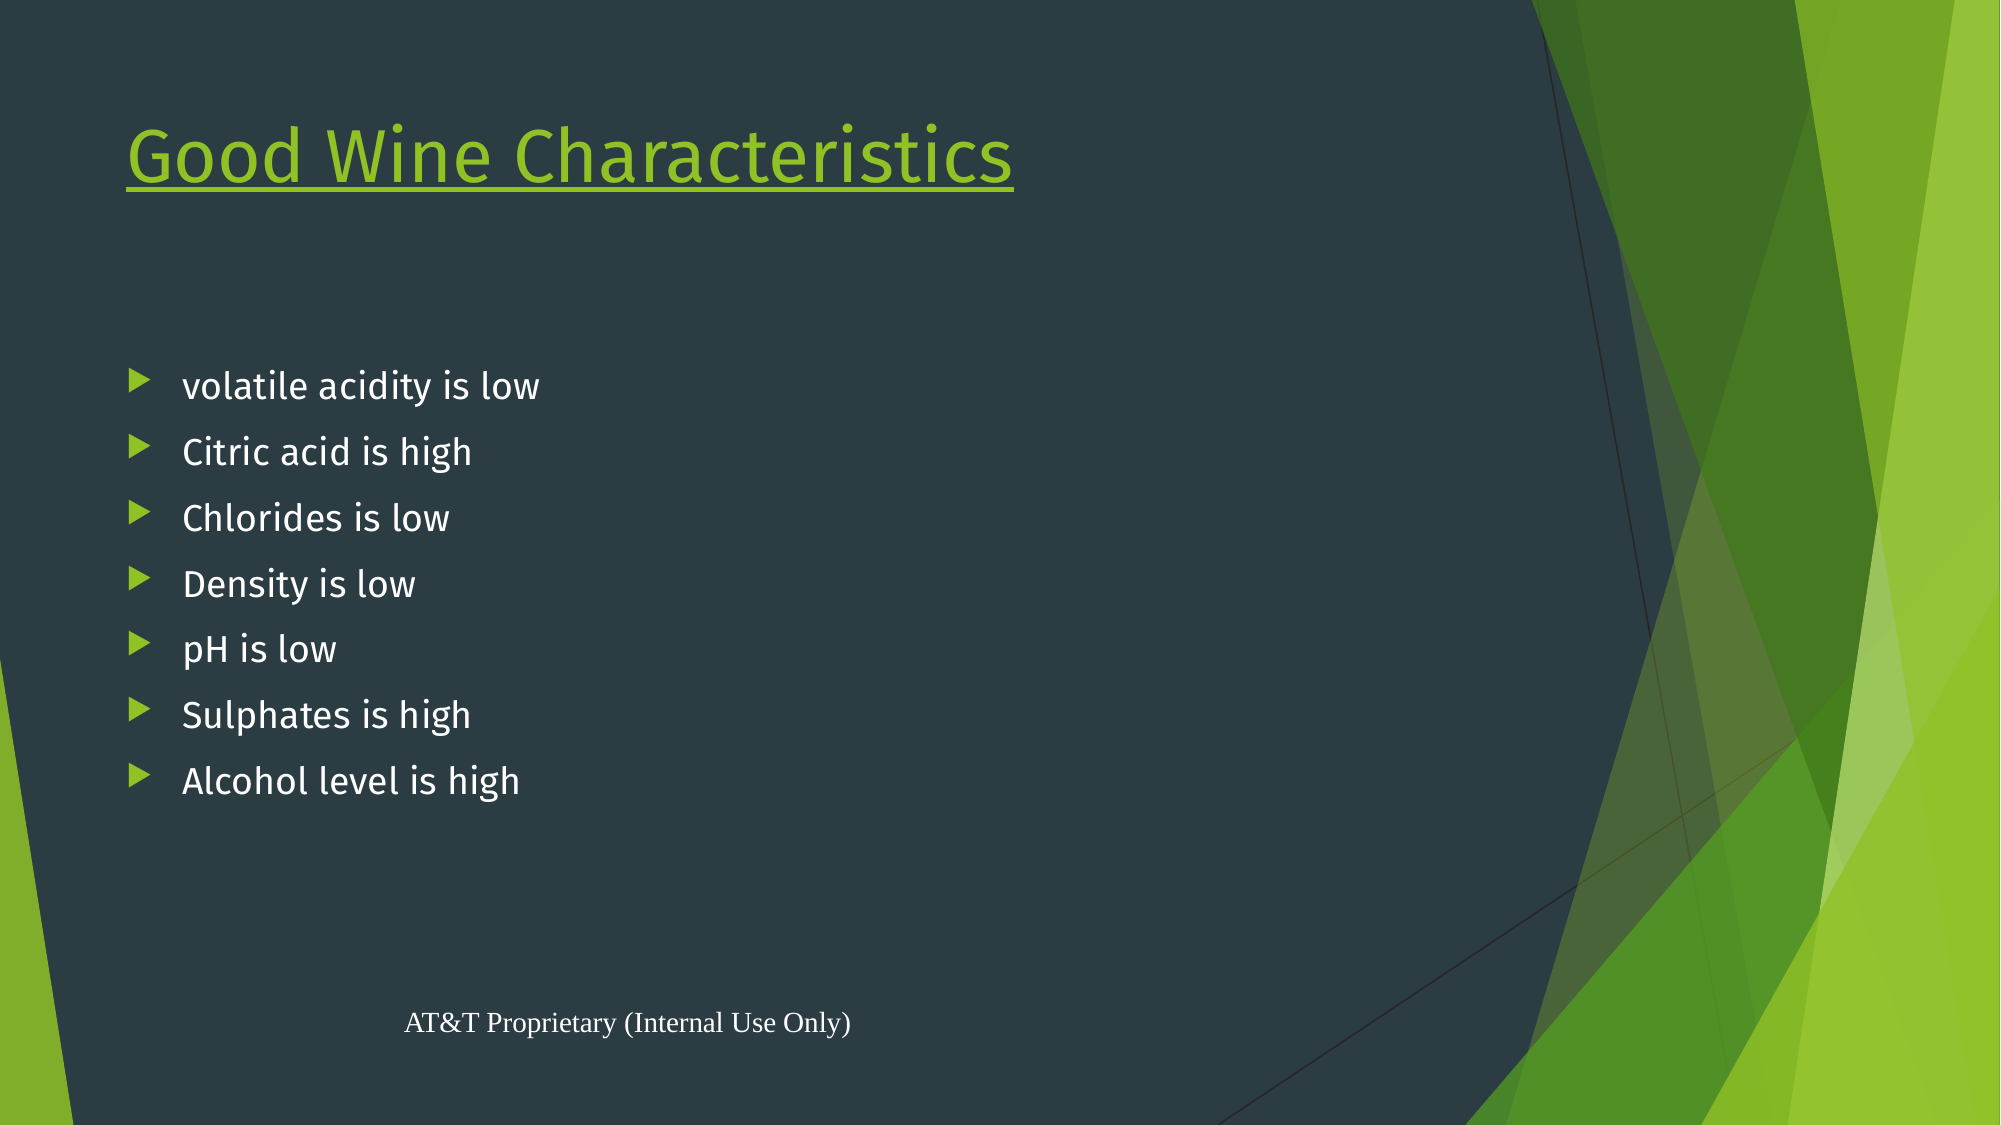

# Good Wine Characteristics
volatile acidity is low
Citric acid is high
Chlorides is low
Density is low
pH is low
Sulphates is high
Alcohol level is high
AT&T Proprietary (Internal Use Only)